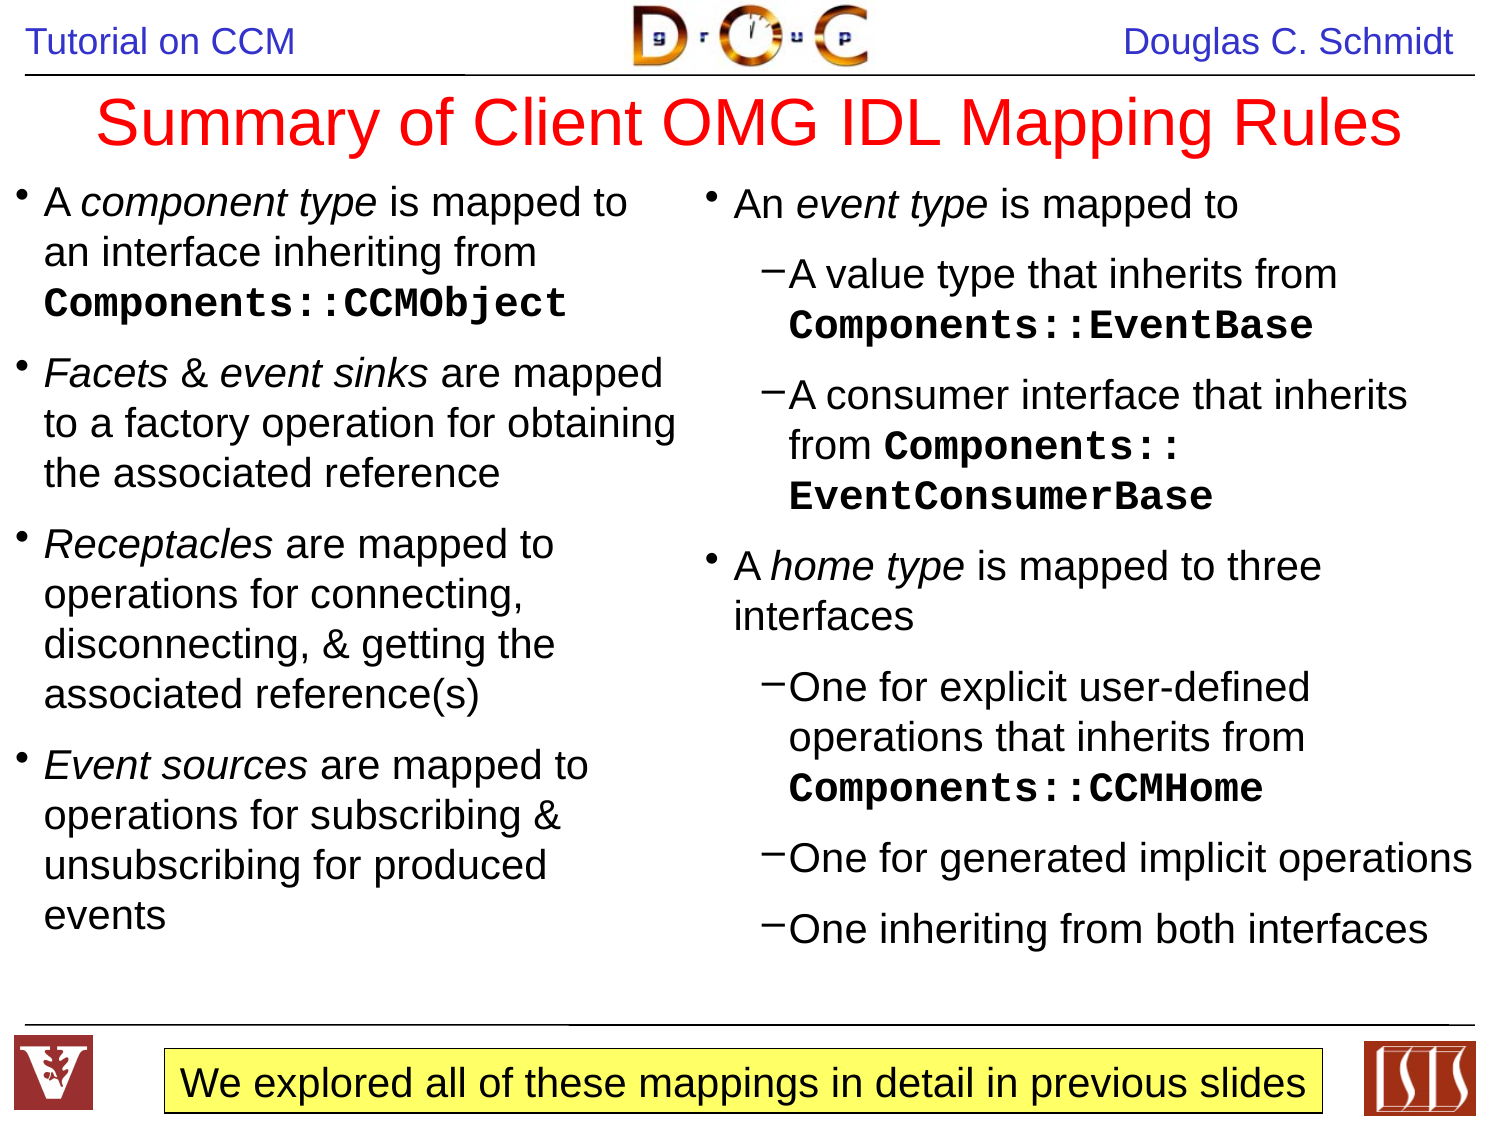

# Summary of Client OMG IDL Mapping Rules
A component type is mapped to an interface inheriting from Components::CCMObject
Facets & event sinks are mapped to a factory operation for obtaining the associated reference
Receptacles are mapped to operations for connecting, disconnecting, & getting the associated reference(s)
Event sources are mapped to operations for subscribing & unsubscribing for produced events
An event type is mapped to
A value type that inherits from Components::EventBase
A consumer interface that inherits from Components:: EventConsumerBase
A home type is mapped to three interfaces
One for explicit user-defined operations that inherits from Components::CCMHome
One for generated implicit operations
One inheriting from both interfaces
We explored all of these mappings in detail in previous slides